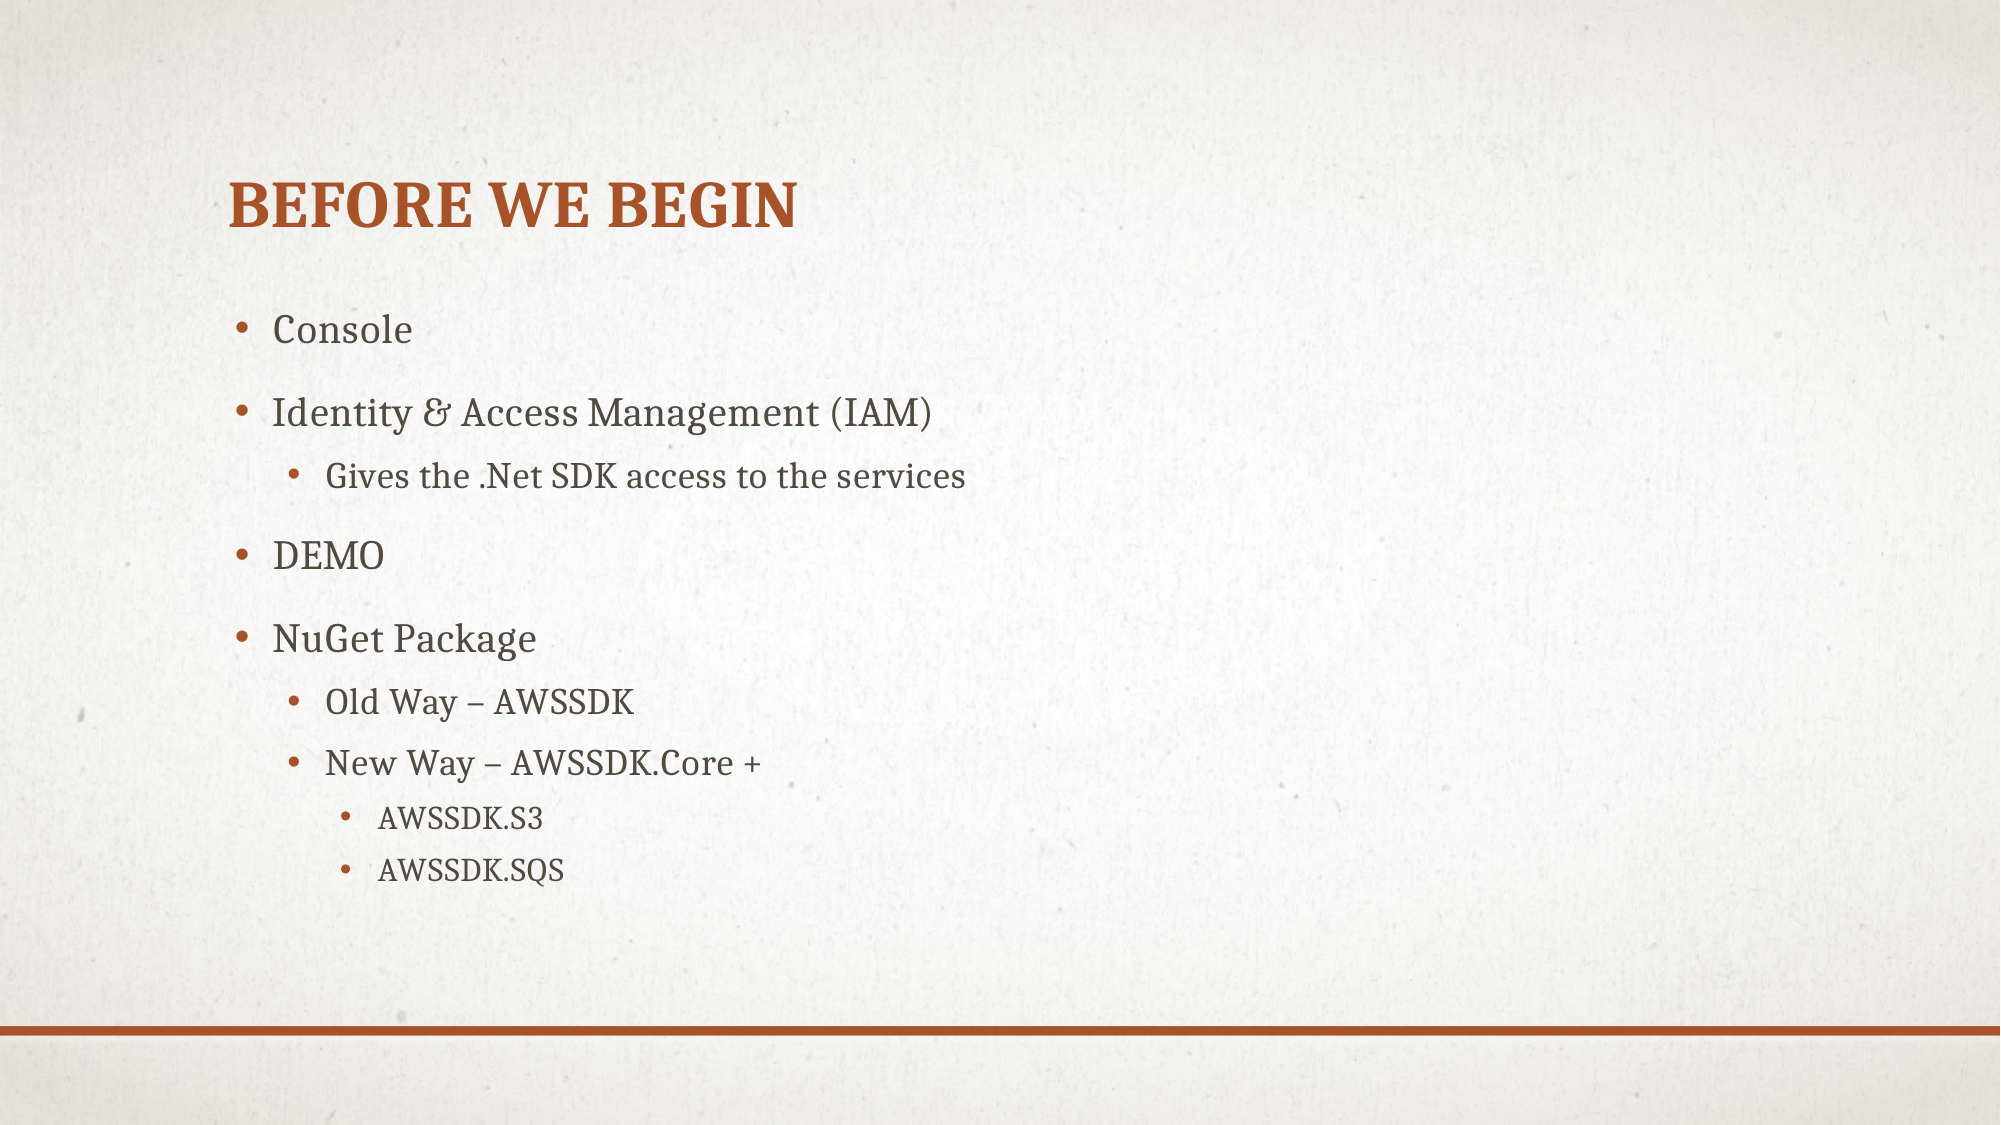

# Before We Begin
Console
Identity & Access Management (IAM)
Gives the .Net SDK access to the services
DEMO
NuGet Package
Old Way – AWSSDK
New Way – AWSSDK.Core +
AWSSDK.S3
AWSSDK.SQS